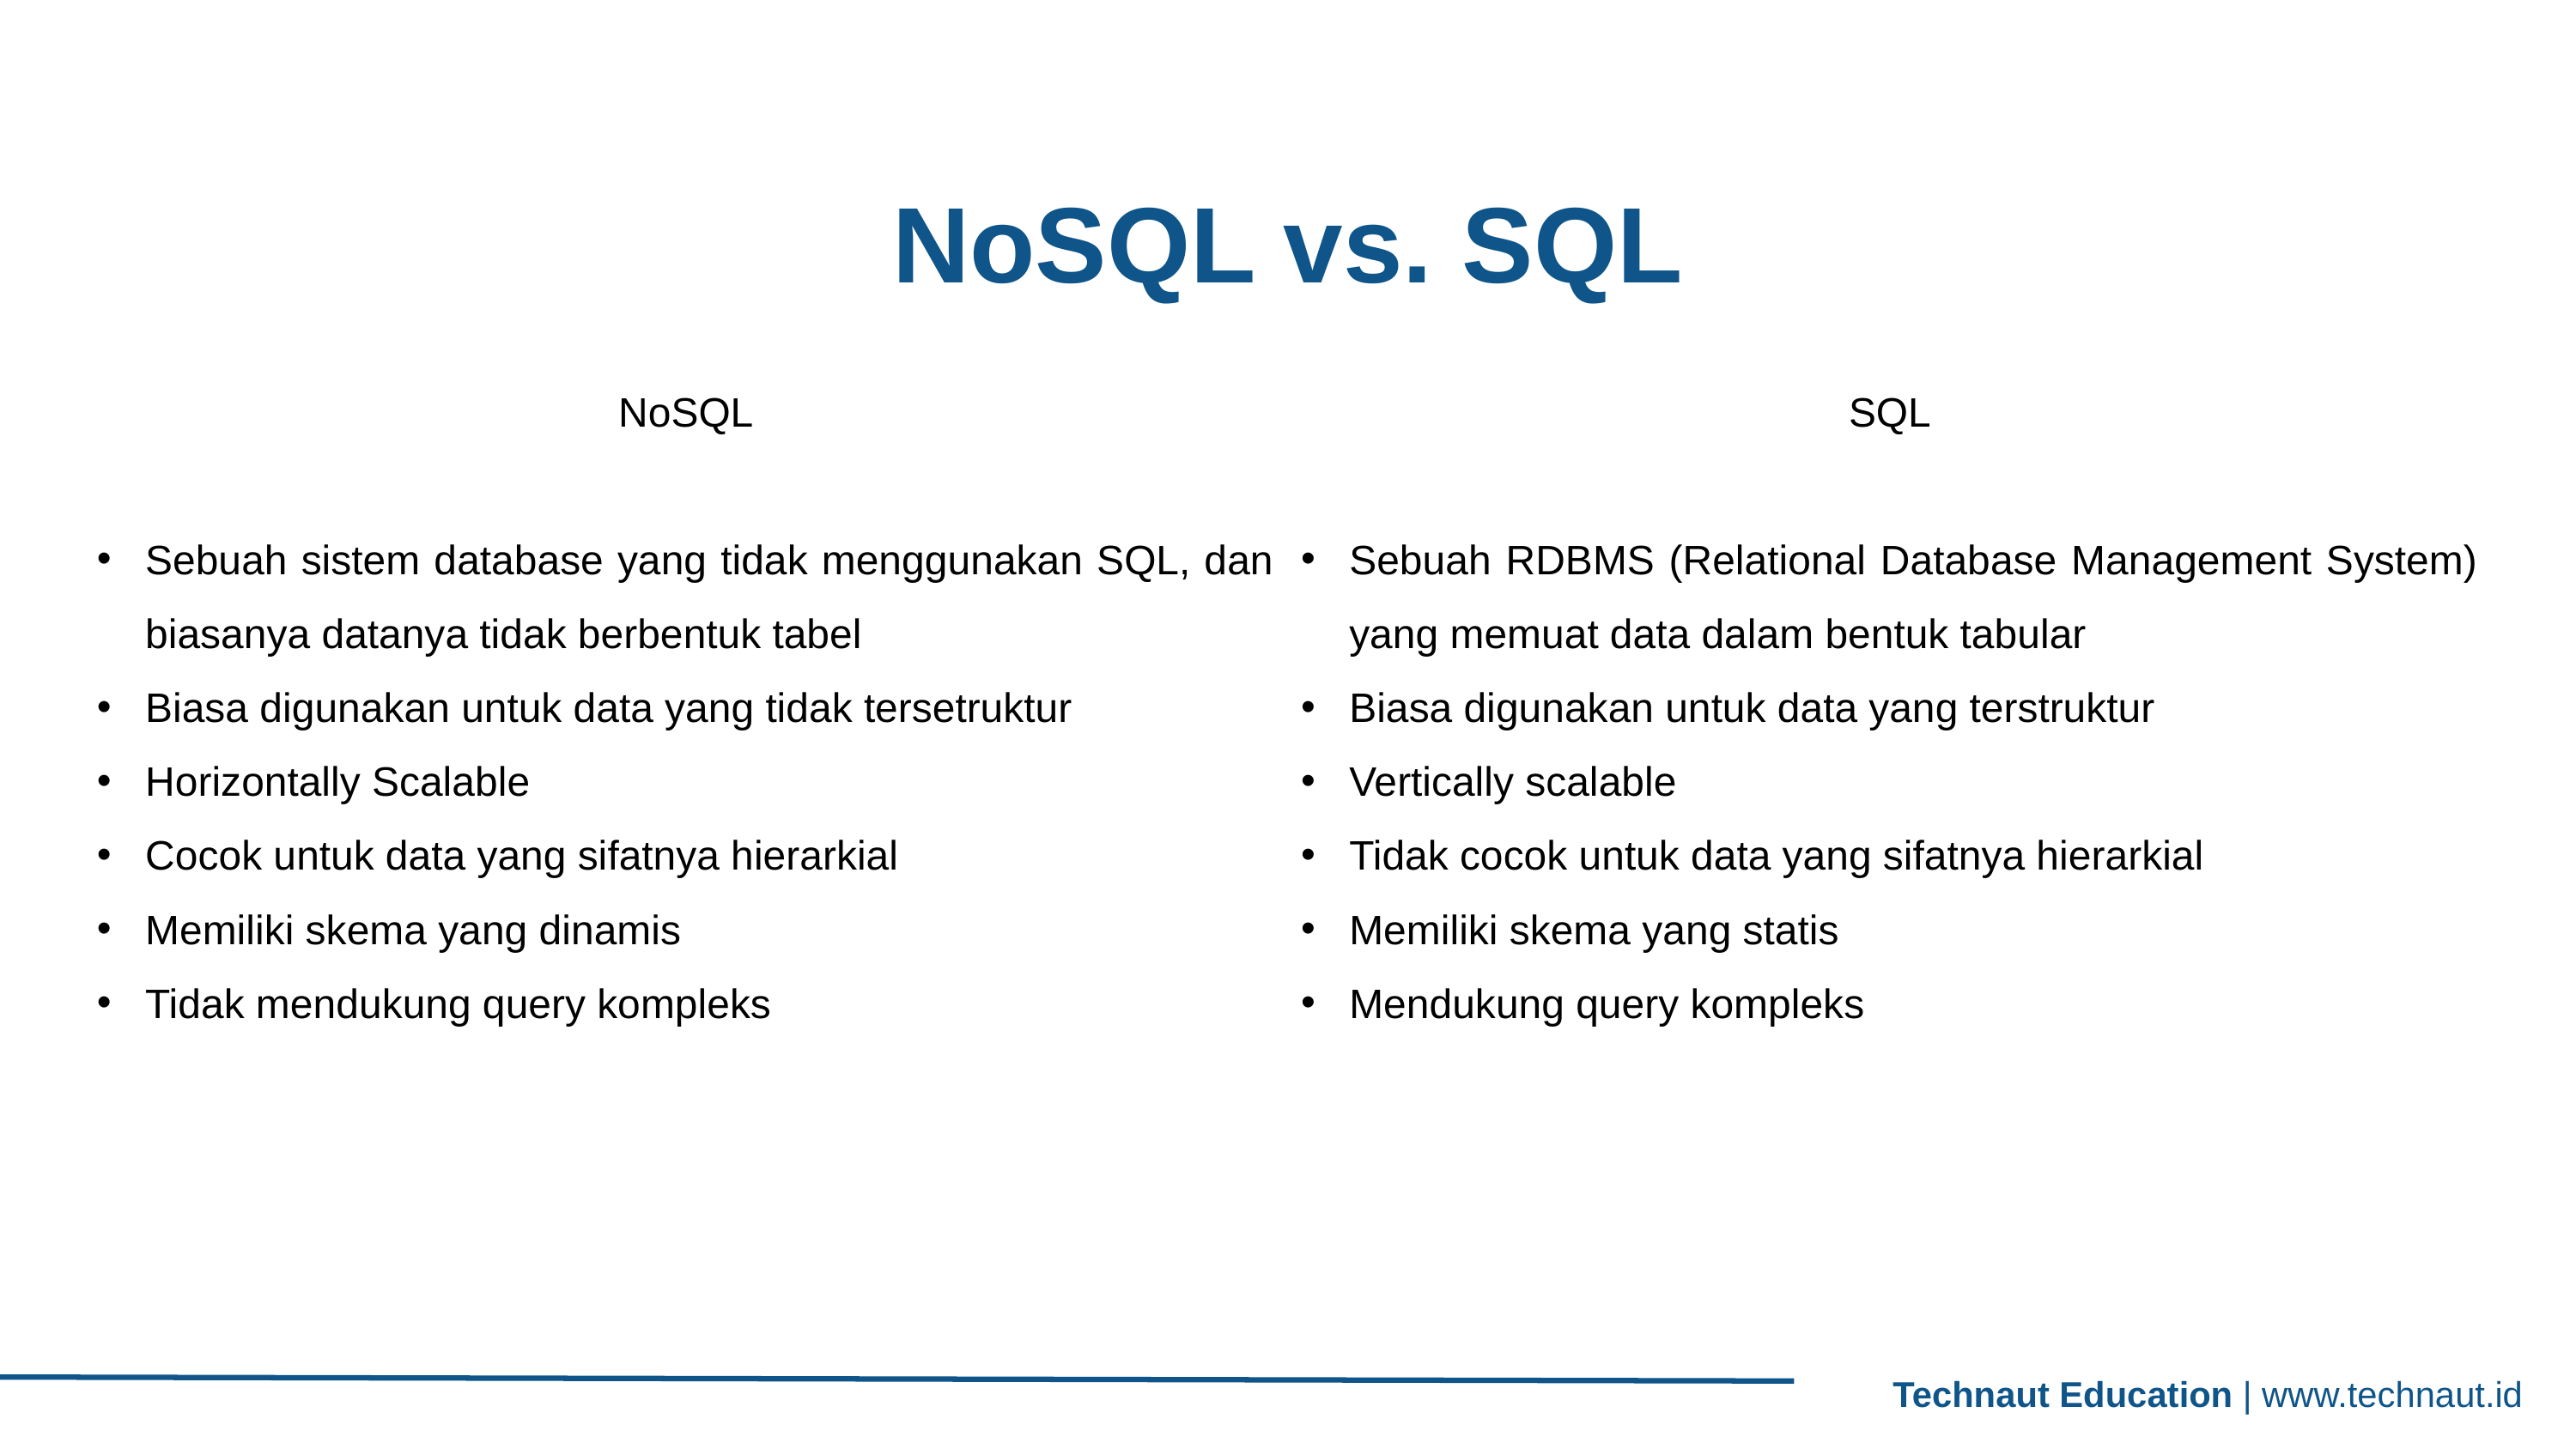

NoSQL vs. SQL
NoSQL

Sebuah sistem database yang tidak menggunakan SQL, dan biasanya datanya tidak berbentuk tabel
Biasa digunakan untuk data yang tidak tersetruktur
Horizontally Scalable
Cocok untuk data yang sifatnya hierarkial
Memiliki skema yang dinamis
Tidak mendukung query kompleks
SQL

Sebuah RDBMS (Relational Database Management System) yang memuat data dalam bentuk tabular
Biasa digunakan untuk data yang terstruktur
Vertically scalable
Tidak cocok untuk data yang sifatnya hierarkial
Memiliki skema yang statis
Mendukung query kompleks

Technaut Education | www.technaut.id